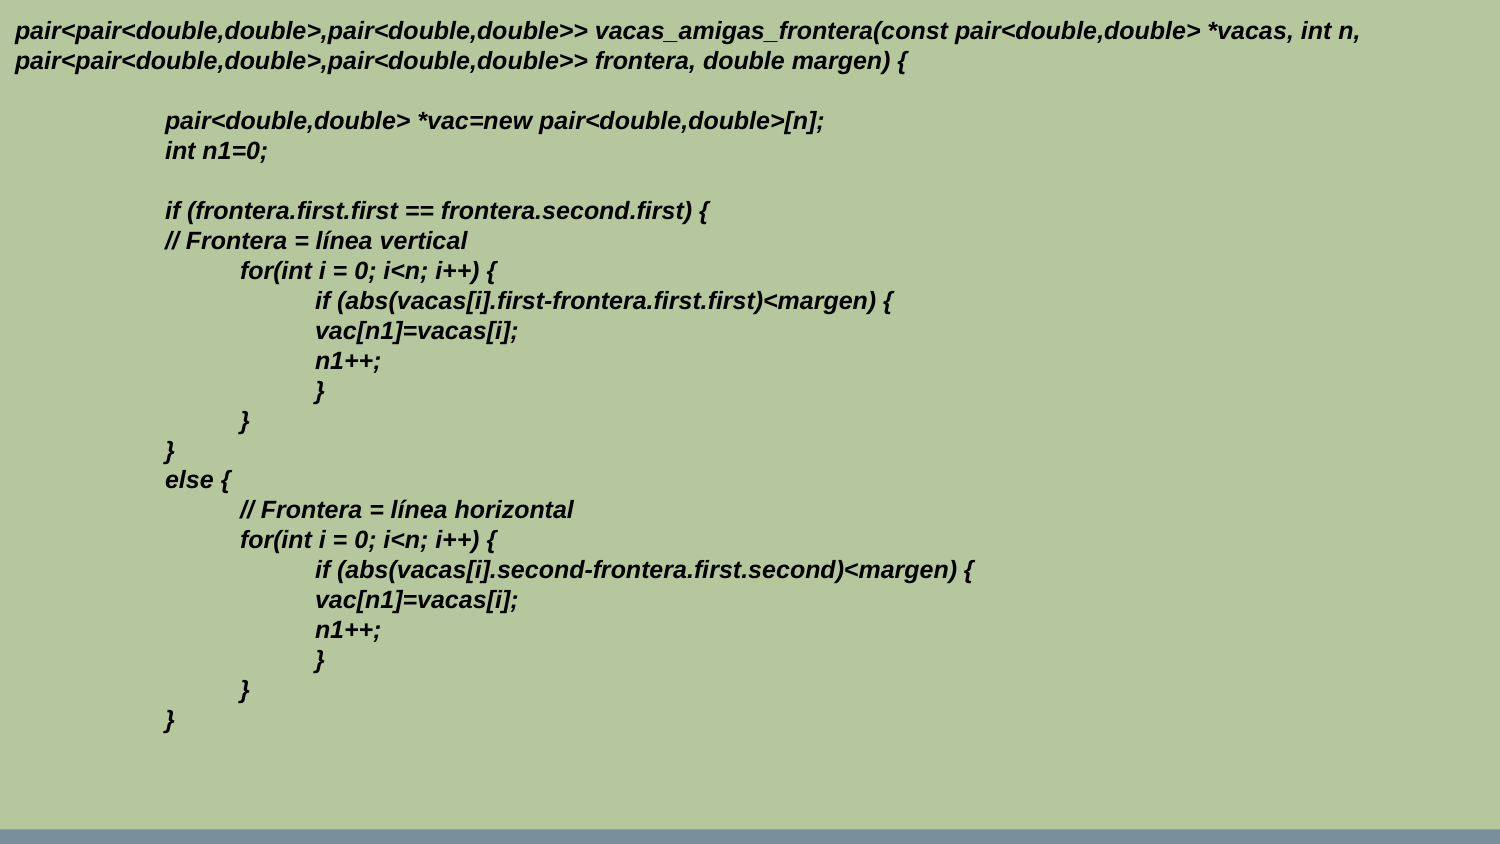

pair<pair<double,double>,pair<double,double>> vacas_amigas_frontera(const pair<double,double> *vacas, int n, pair<pair<double,double>,pair<double,double>> frontera, double margen) {

	pair<double,double> *vac=new pair<double,double>[n];
	int n1=0;

	if (frontera.first.first == frontera.second.first) {
    	// Frontera = línea vertical
    	for(int i = 0; i<n; i++) {
        	if (abs(vacas[i].first-frontera.first.first)<margen) {
            	vac[n1]=vacas[i];
            	n1++;
        	}
    	}
	}
	else {
    	// Frontera = línea horizontal
    	for(int i = 0; i<n; i++) {
        	if (abs(vacas[i].second-frontera.first.second)<margen) {
            	vac[n1]=vacas[i];
            	n1++;
        	}
    	}
	}